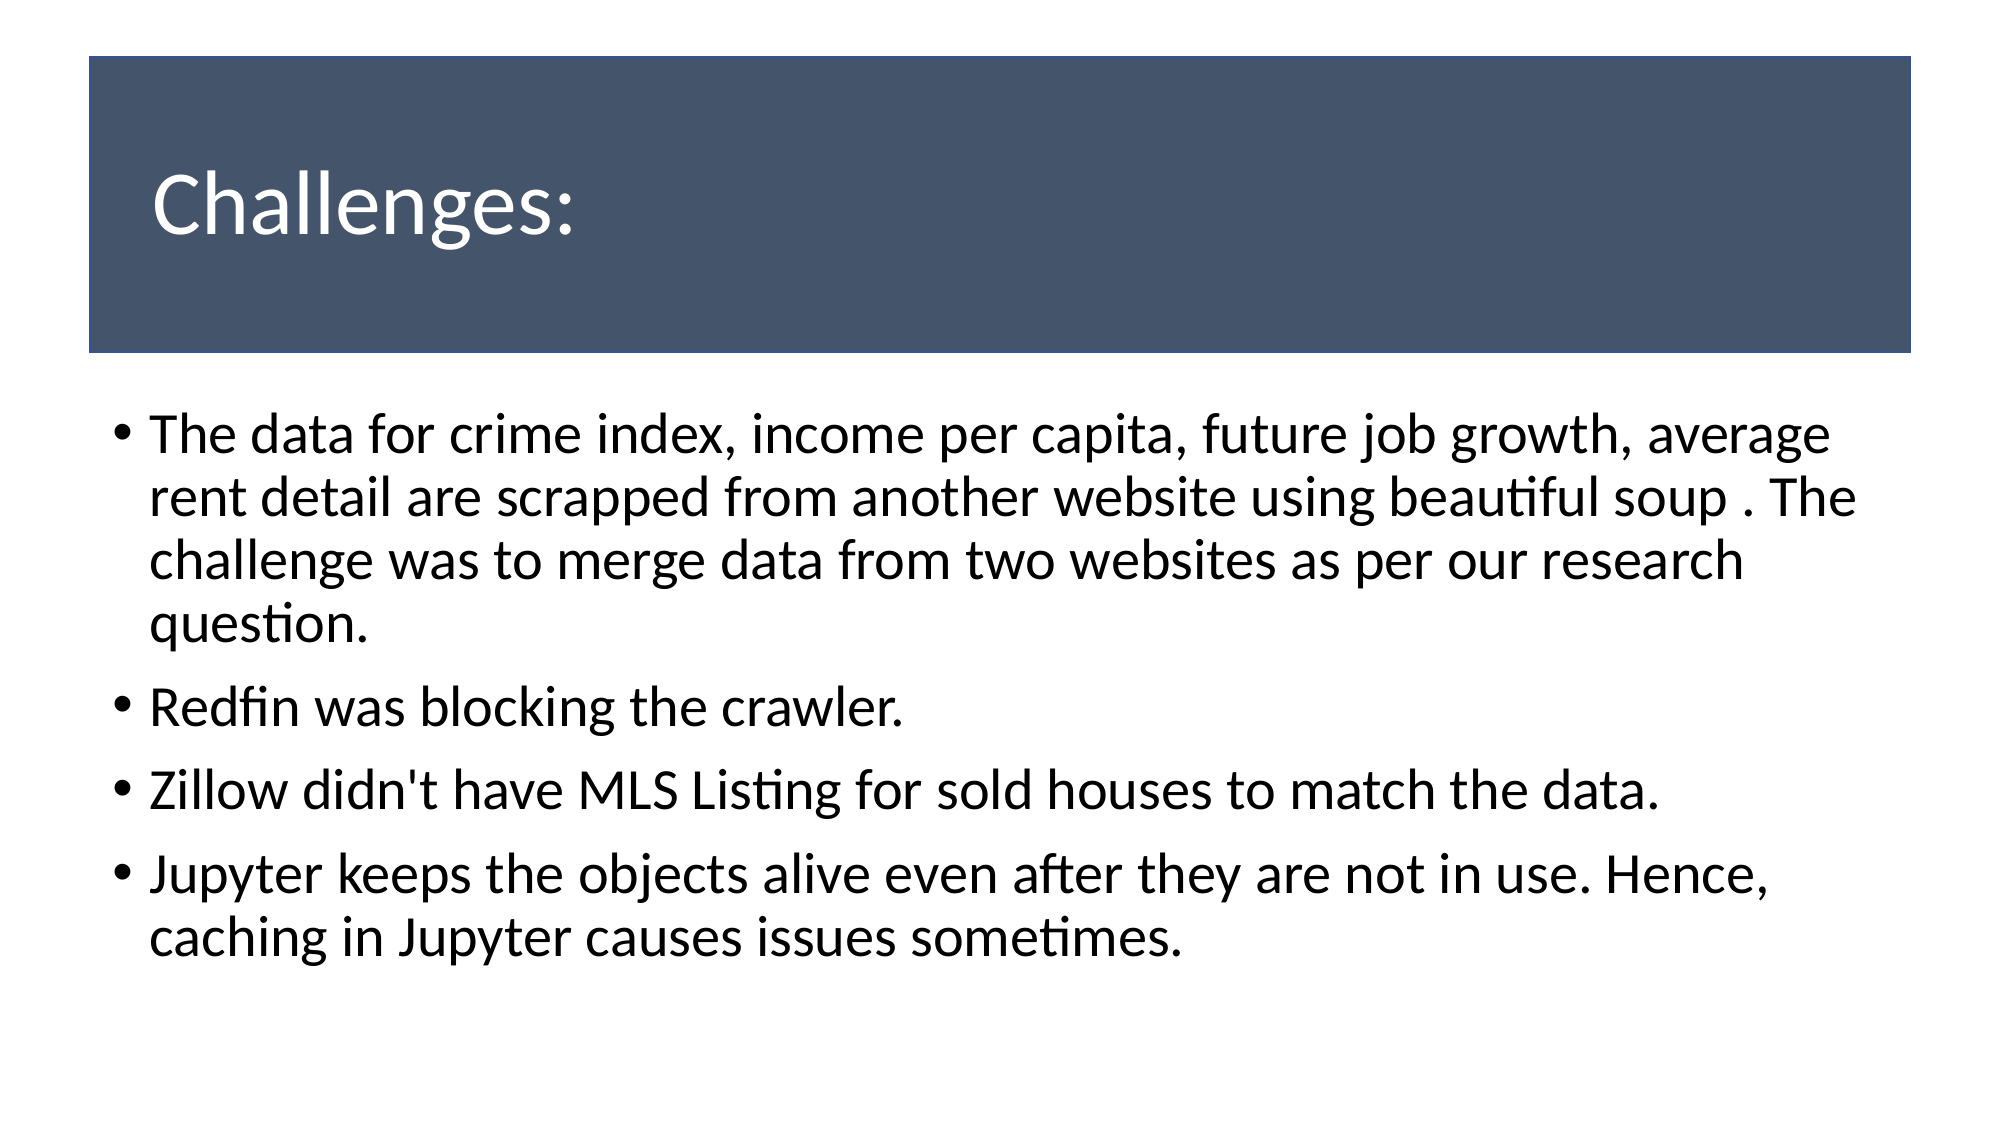

# Challenges:
The data for crime index, income per capita, future job growth, average rent detail are scrapped from another website using beautiful soup . The challenge was to merge data from two websites as per our research question.
Redfin was blocking the crawler.
Zillow didn't have MLS Listing for sold houses to match the data.
Jupyter keeps the objects alive even after they are not in use. Hence, caching in Jupyter causes issues sometimes.